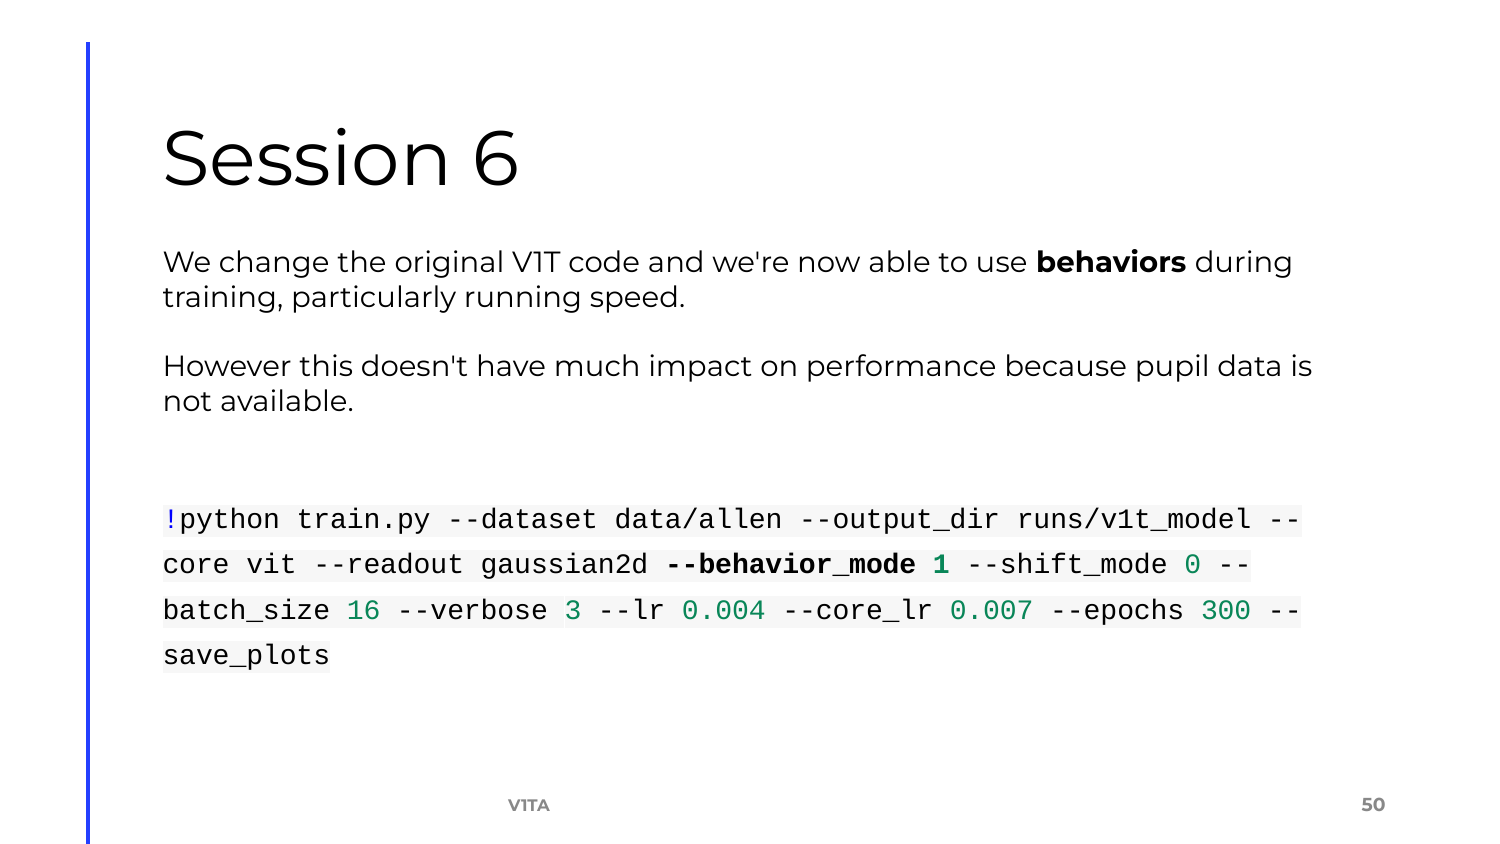

# Session 6
We change the original V1T code and we're now able to use behaviors during training, particularly running speed.

However this doesn't have much impact on performance because pupil data is not available.

!python train.py --dataset data/allen --output_dir runs/v1t_model --core vit --readout gaussian2d --behavior_mode 1 --shift_mode 0 --batch_size 16 --verbose 3 --lr 0.004 --core_lr 0.007 --epochs 300 --save_plots

V1TA
50